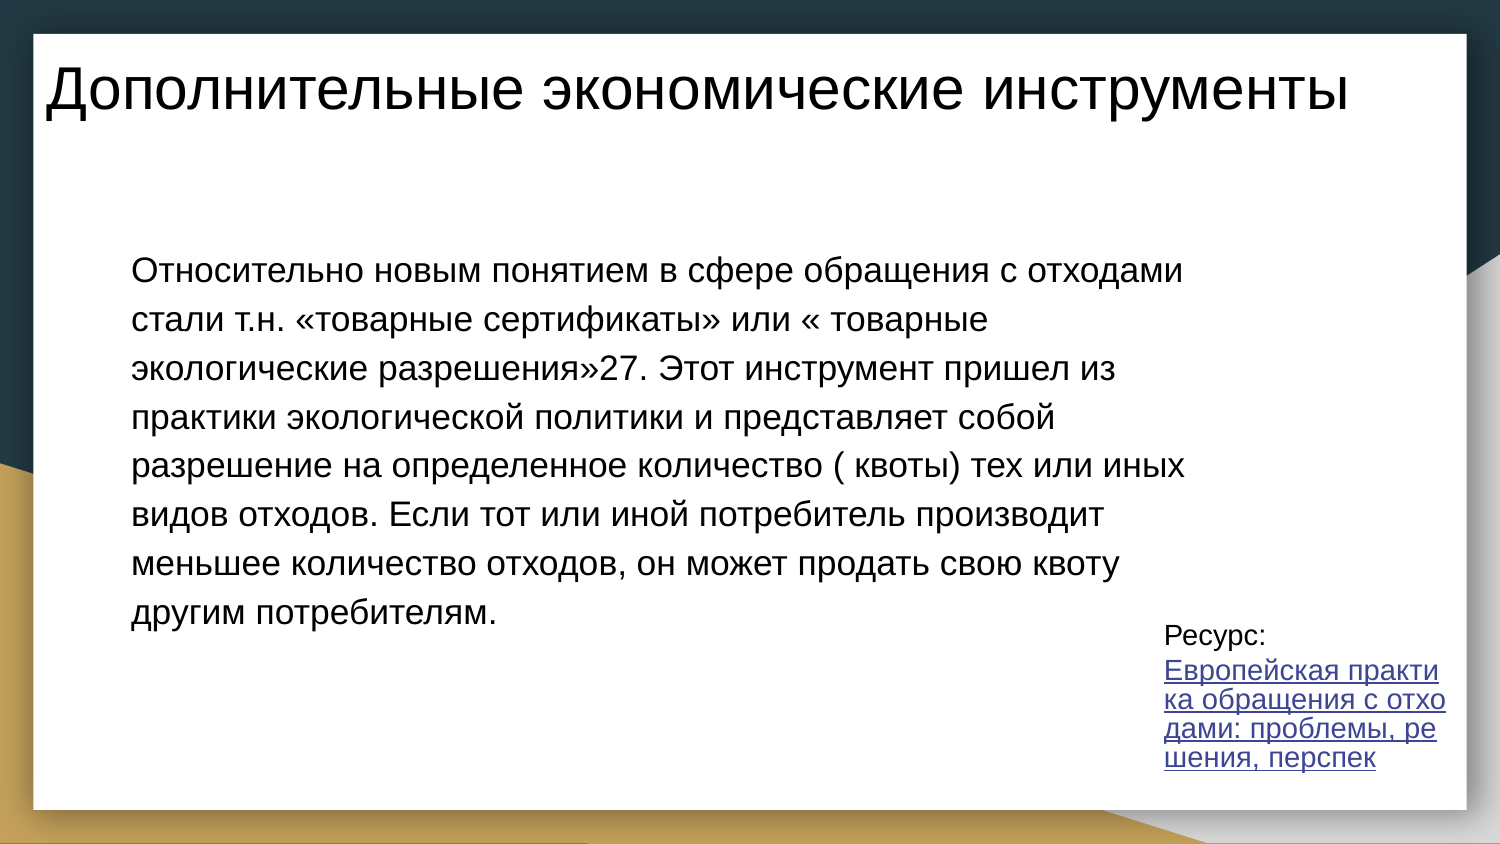

Дополнительные экономические инструменты

Относительно новым понятием в сфере обращения с отходами
стали т.н. «товарные сертификаты» или « товарные
экологические разрешения»27. Этот инструмент пришел из
практики экологической политики и представляет собой
разрешение на определенное количество ( квоты) тех или иных
видов отходов. Если тот или иной потребитель производит
меньшее количество отходов, он может продать свою квоту
другим потребителям.
Ресурс: Европейская практика обращения с отходами: проблемы, решения, перспек